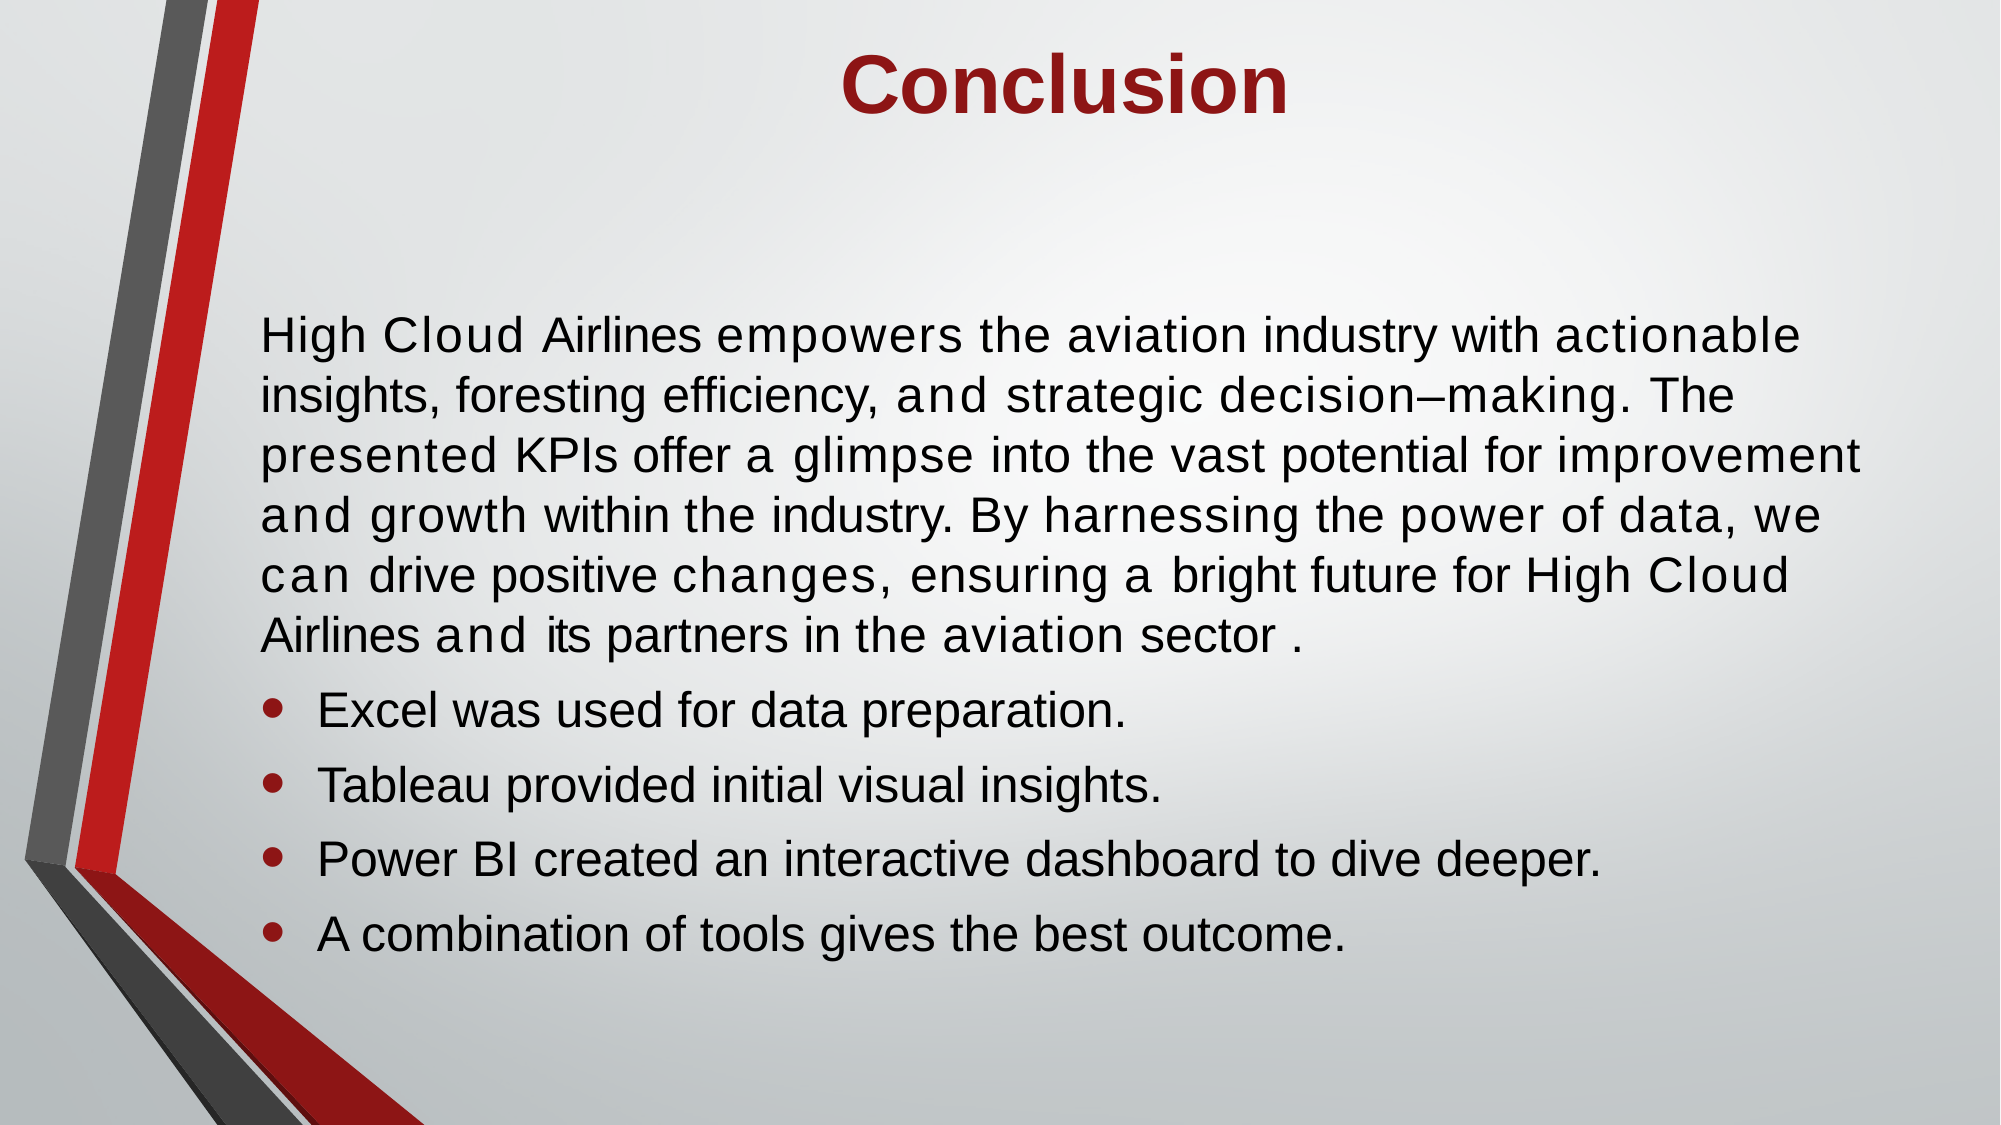

# Conclusion
High Cloud Airlines empowers the aviation industry with actionable insights, foresting efficiency, and strategic decision–making. The presented KPIs offer a glimpse into the vast potential for improvement and growth within the industry. By harnessing the power of data, we can drive positive changes, ensuring a bright future for High Cloud Airlines and its partners in the aviation sector .
Excel was used for data preparation.
Tableau provided initial visual insights.
Power BI created an interactive dashboard to dive deeper.
A combination of tools gives the best outcome.